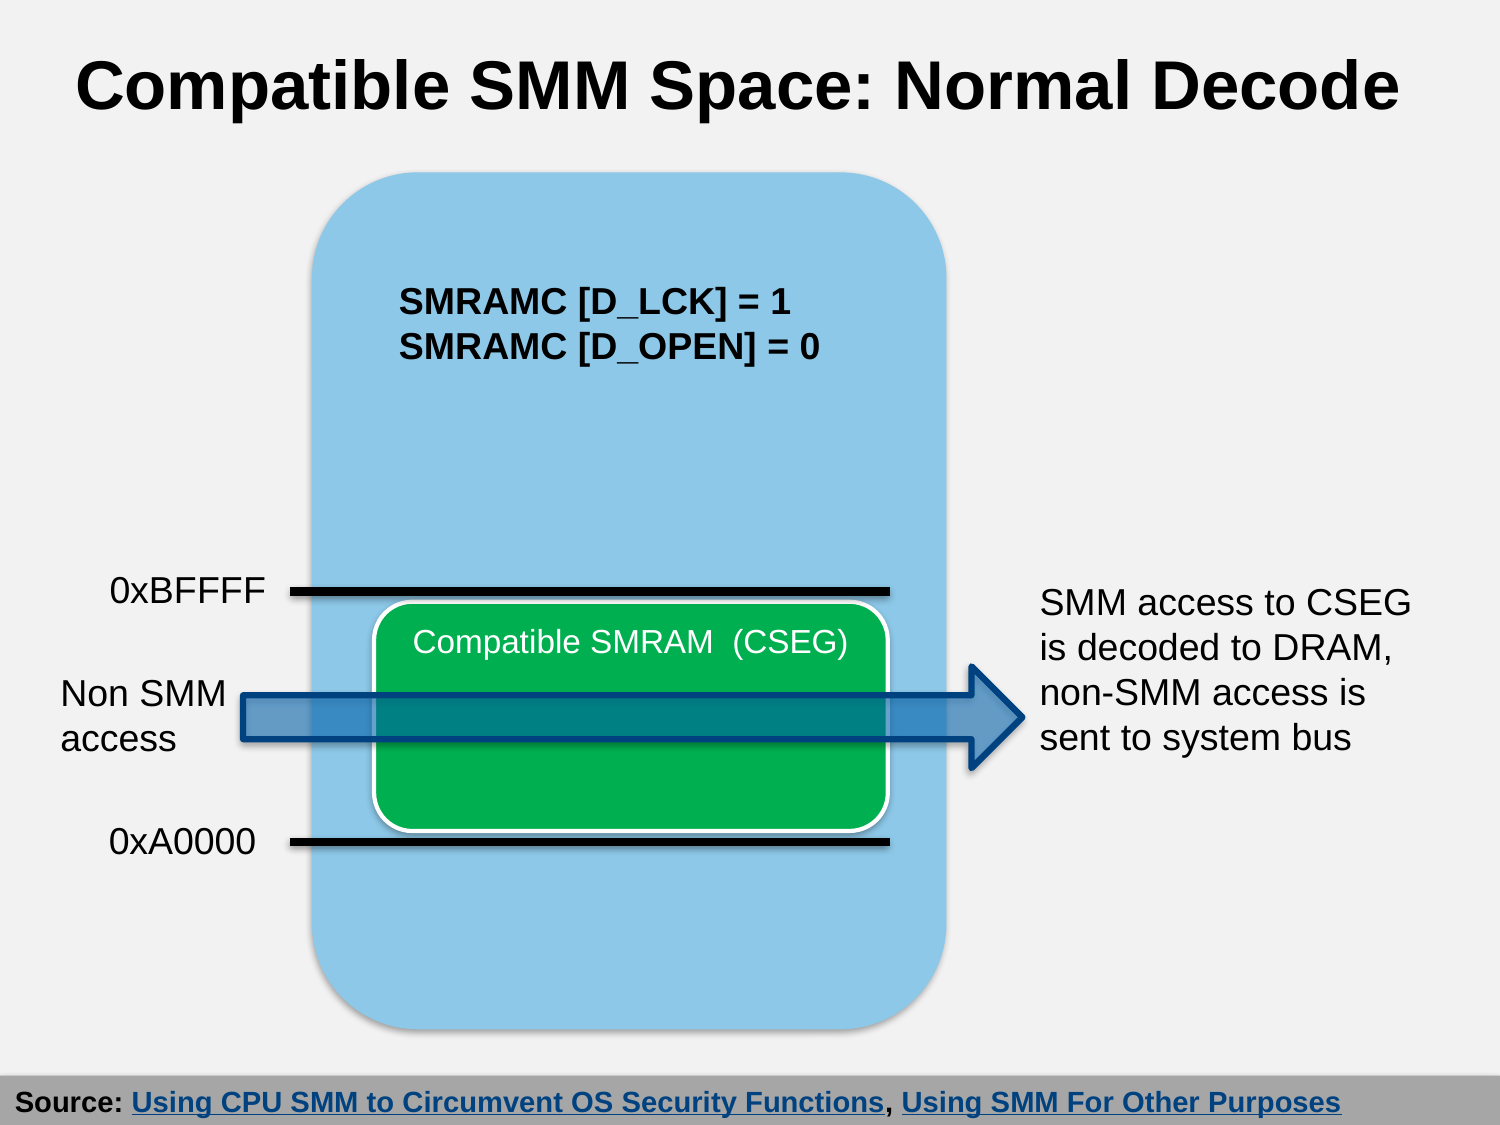

# Compatible SMM Space: Normal Decode

SMRAMC [D_LCK] = 1
SMRAMC [D_OPEN] = 0
0xBFFFF
SMM access to CSEG is decoded to DRAM, non-SMM access is sent to system bus
Compatible SMRAM  (CSEG)
Non SMM access

0xA0000
Source: Using CPU SMM to Circumvent OS Security Functions, Using SMM For Other Purposes